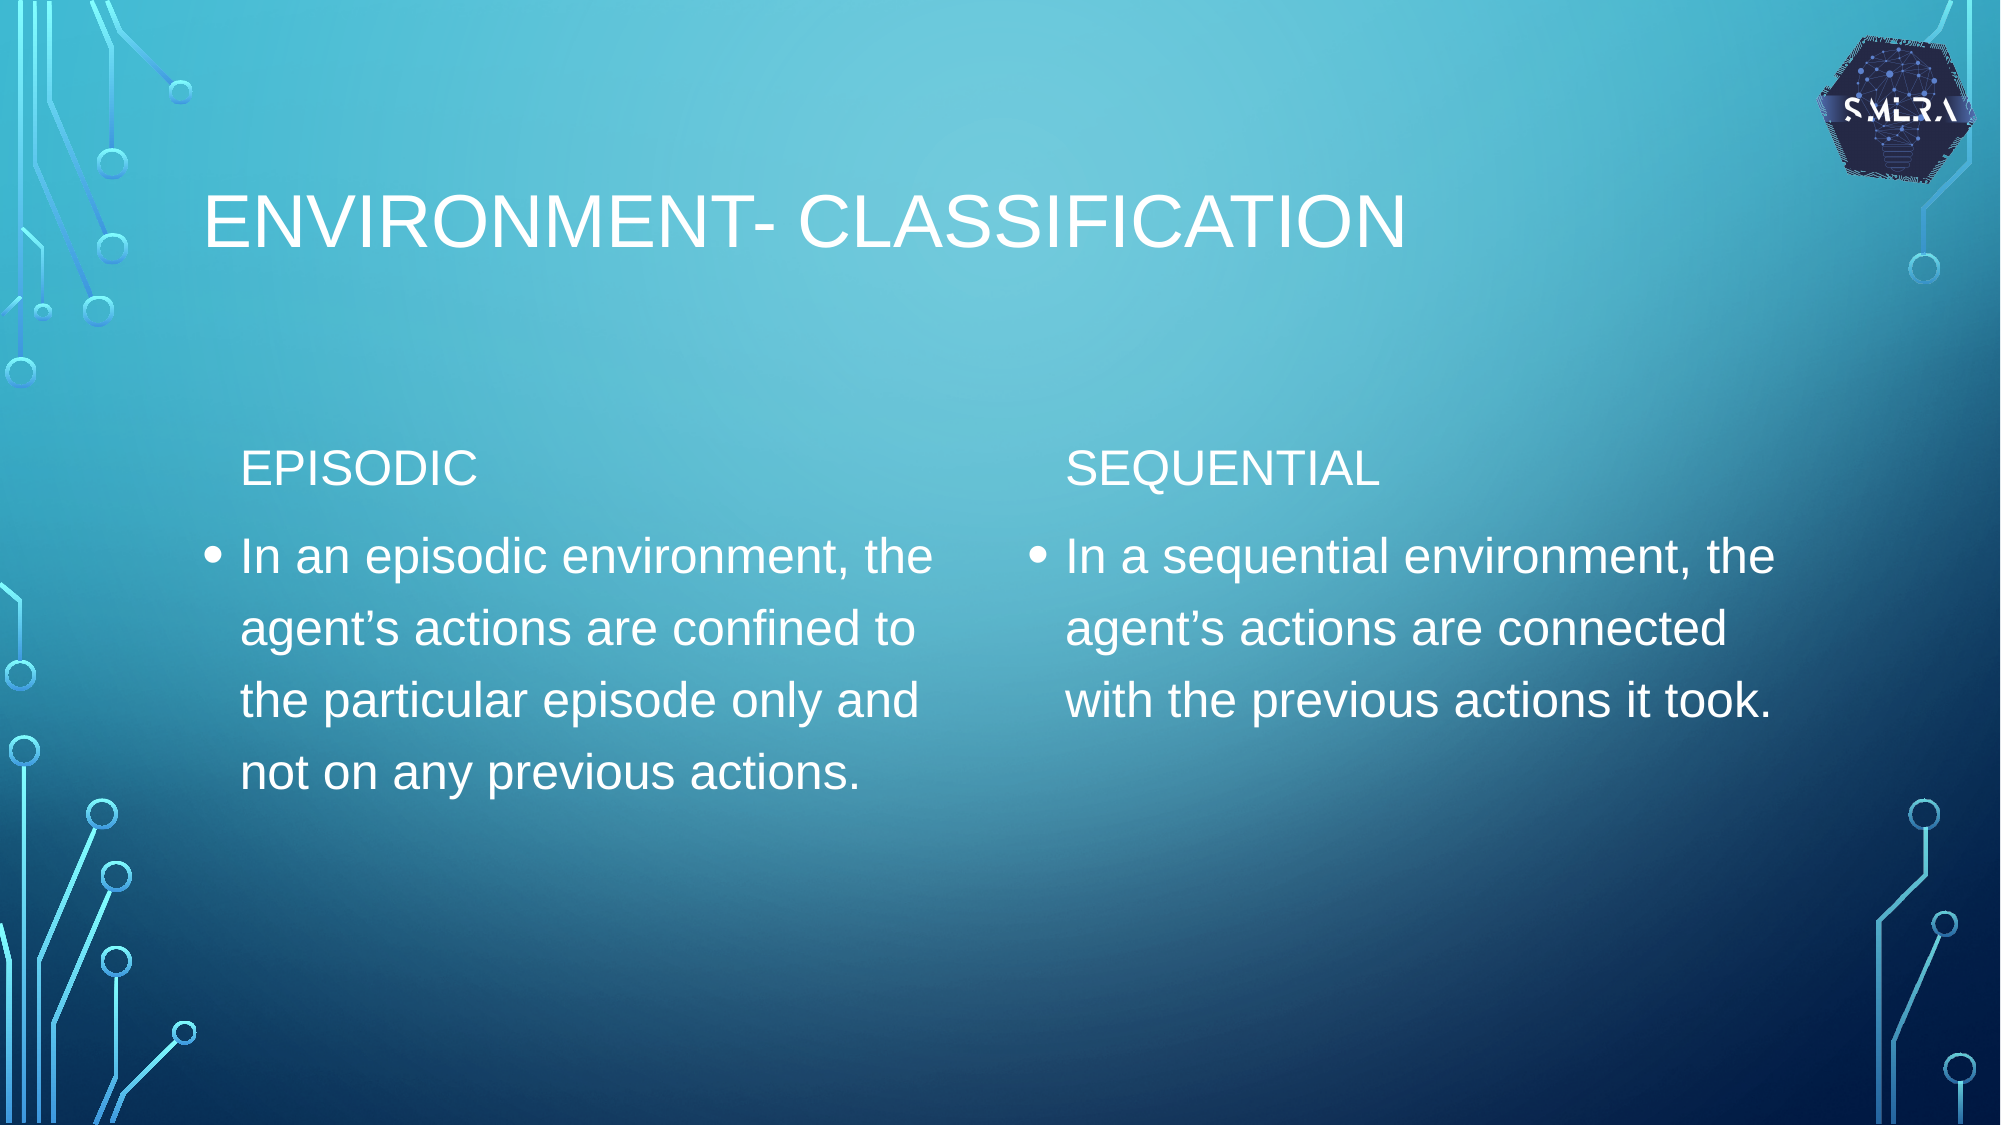

# Environment- classification
sequential
episodic
In an episodic environment, the agent’s actions are confined to the particular episode only and not on any previous actions.
In a sequential environment, the agent’s actions are connected with the previous actions it took.